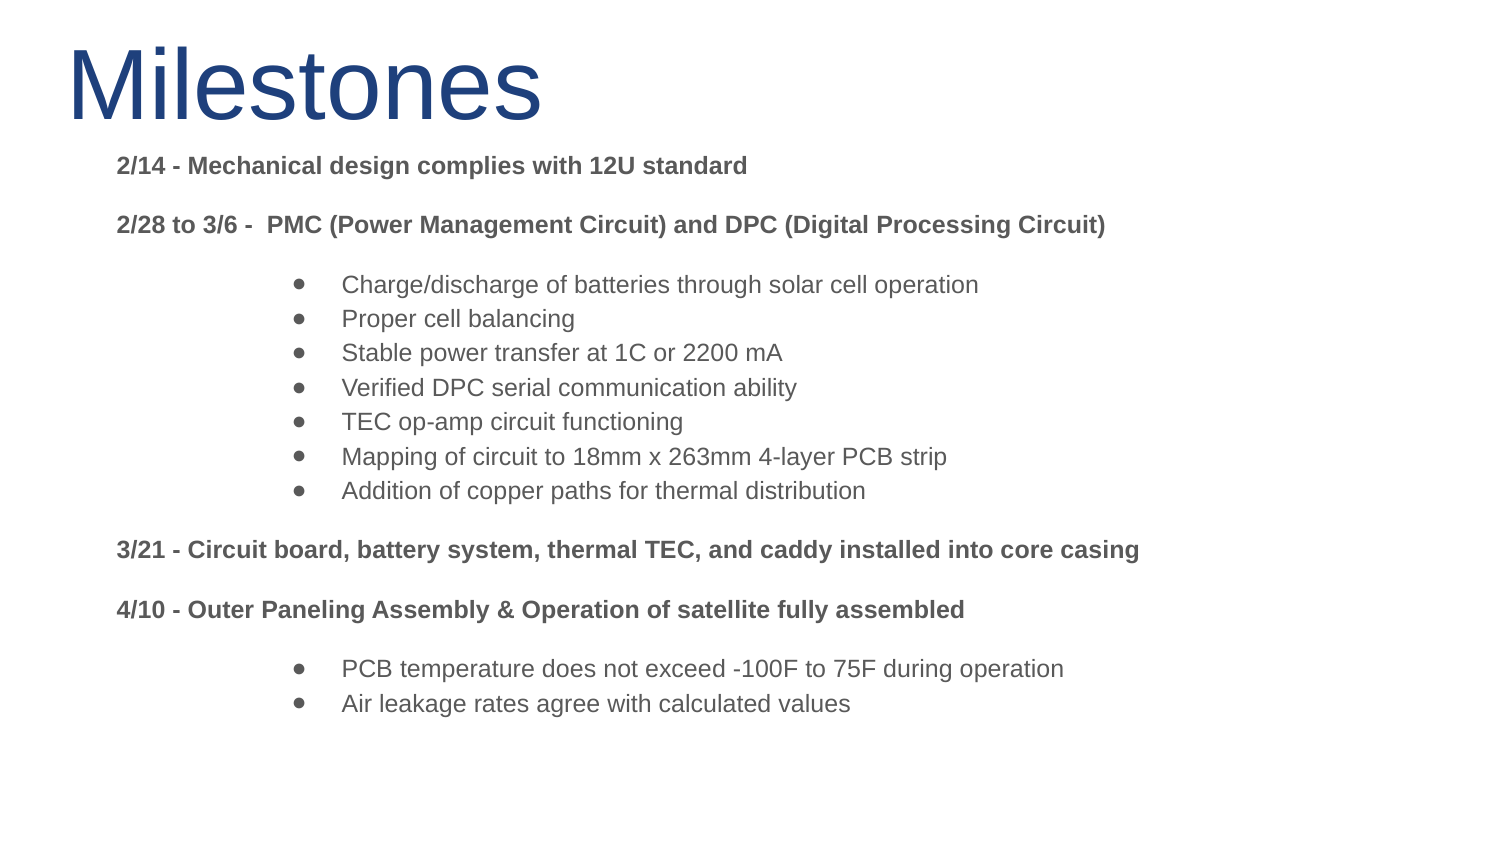

# Milestones
2/14 - Mechanical design complies with 12U standard
2/28 to 3/6 -  PMC (Power Management Circuit) and DPC (Digital Processing Circuit)
Charge/discharge of batteries through solar cell operation
Proper cell balancing
Stable power transfer at 1C or 2200 mA
Verified DPC serial communication ability
TEC op-amp circuit functioning
Mapping of circuit to 18mm x 263mm 4-layer PCB strip
Addition of copper paths for thermal distribution
3/21 - Circuit board, battery system, thermal TEC, and caddy installed into core casing
4/10 - Outer Paneling Assembly & Operation of satellite fully assembled
PCB temperature does not exceed -100F to 75F during operation
Air leakage rates agree with calculated values